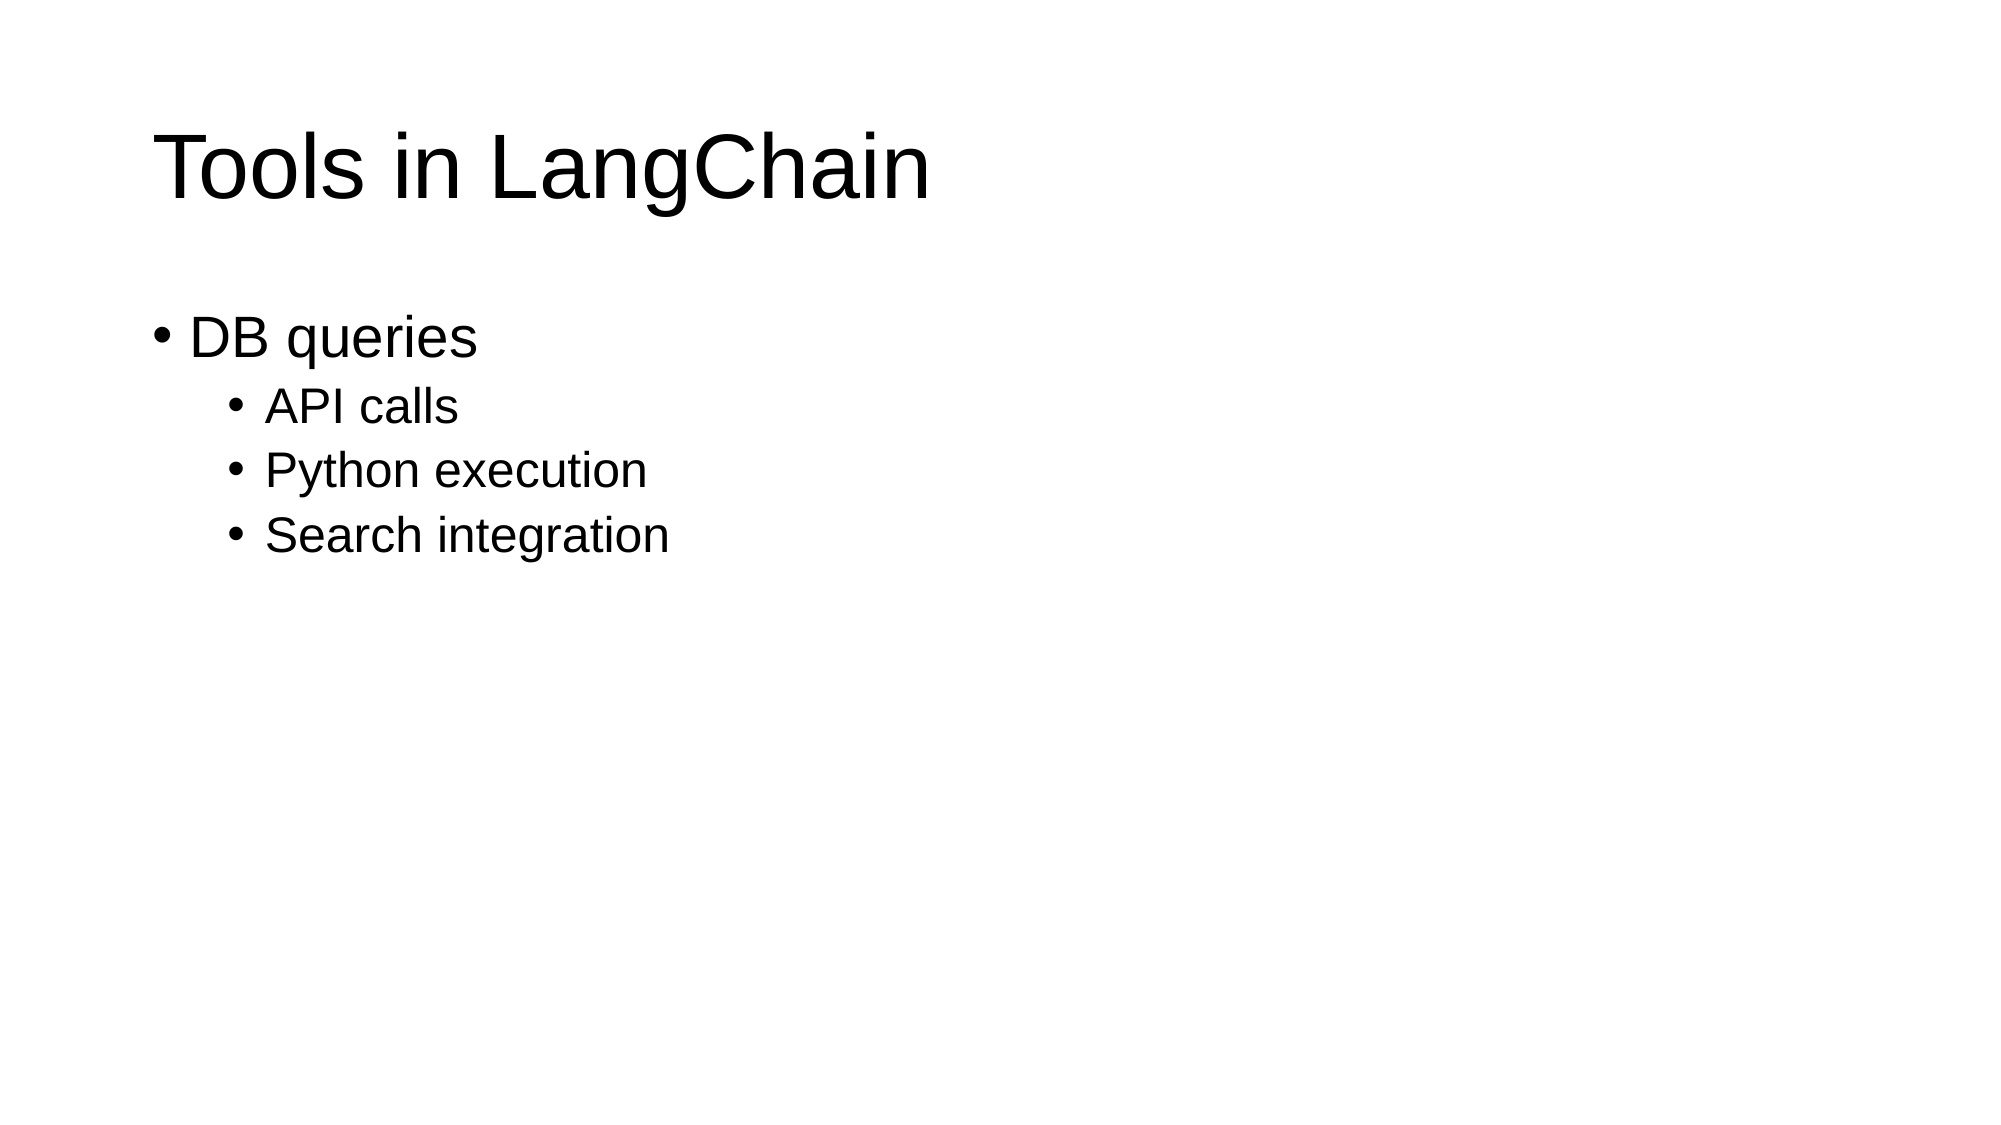

# Tools in LangChain
DB queries
API calls
Python execution
Search integration